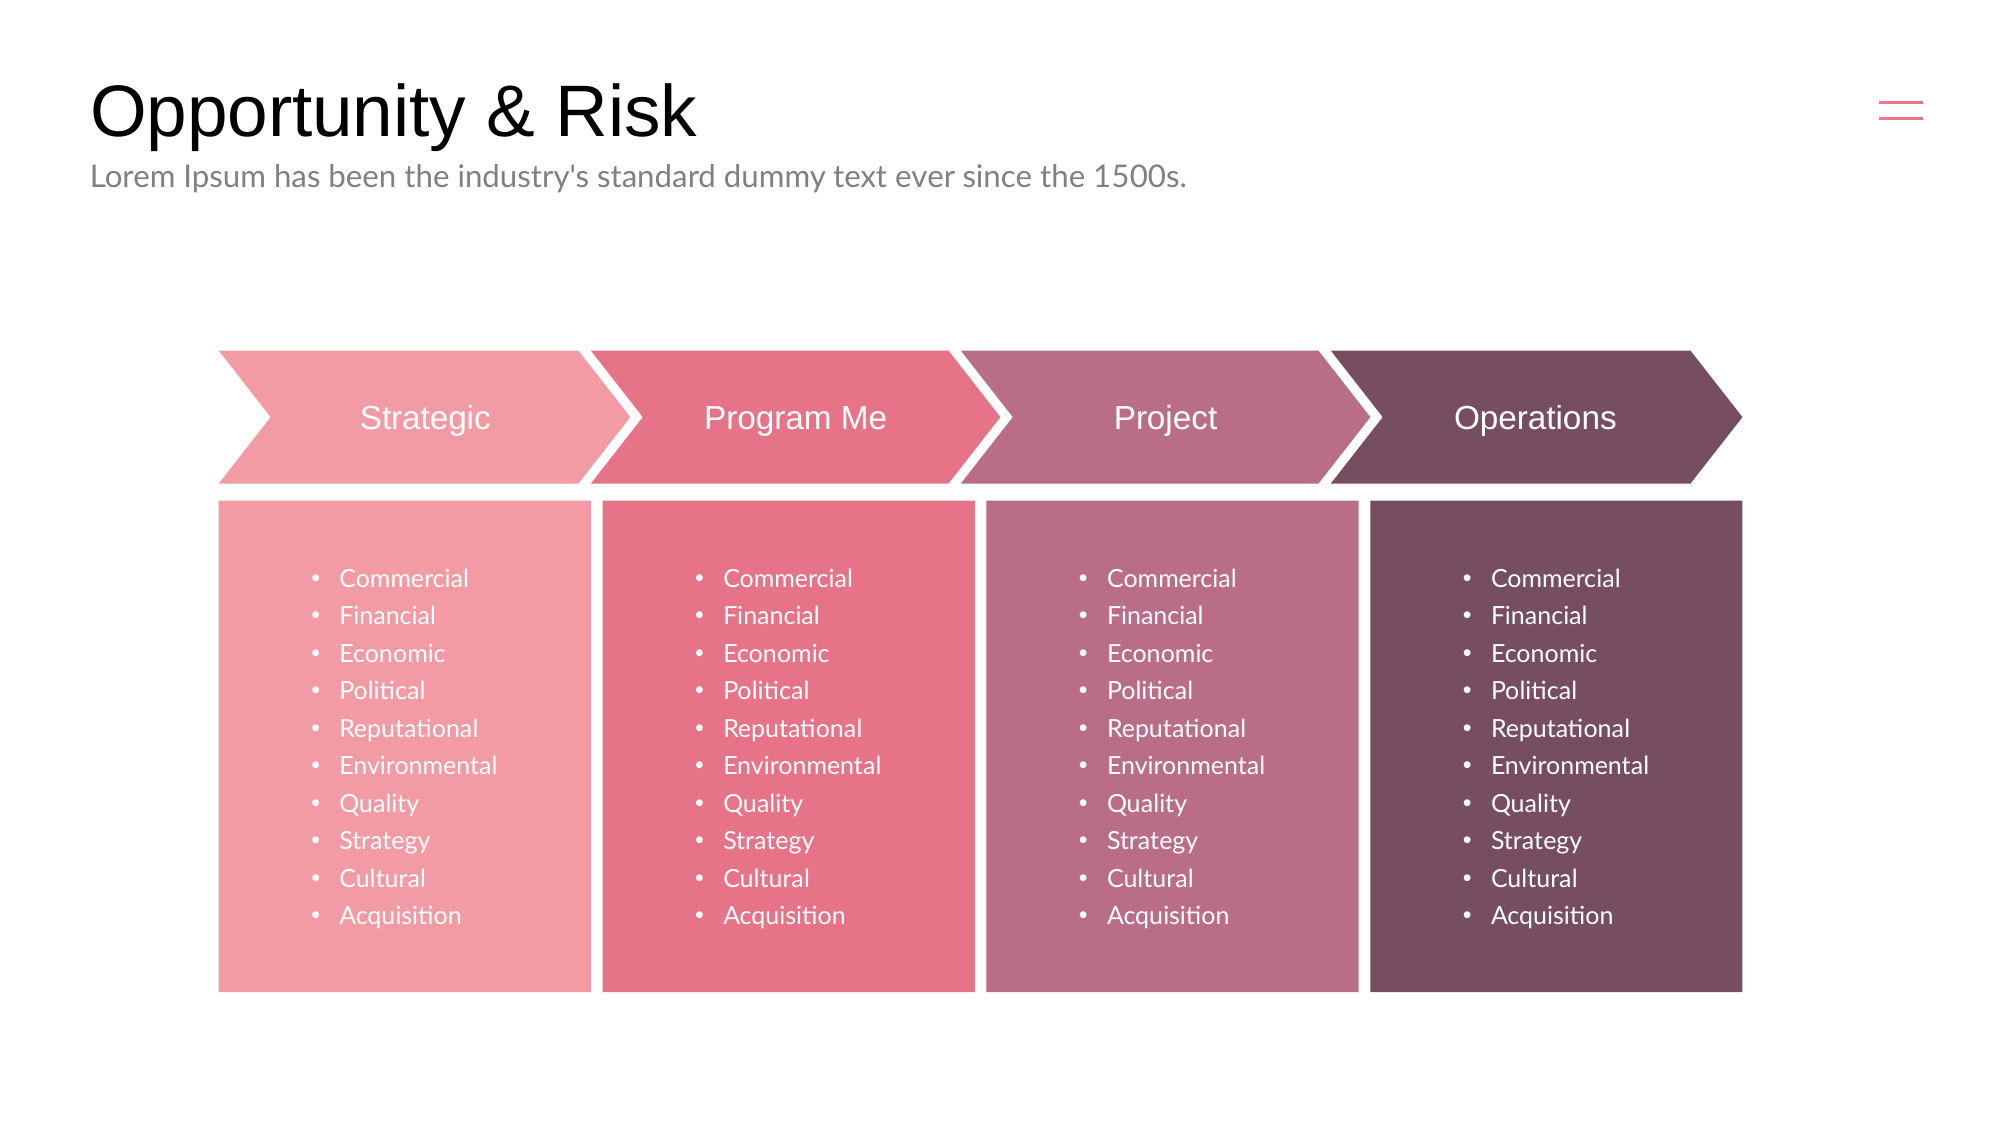

# Opportunity & Risk
Lorem Ipsum has been the industry's standard dummy text ever since the 1500s.

Strategic
Program Me
Project
Operations

Commercial
Financial
Economic
Political
Reputational
Environmental
Quality
Strategy
Cultural
Acquisition
Commercial
Financial
Economic
Political
Reputational
Environmental
Quality
Strategy
Cultural
Acquisition
Commercial
Financial
Economic
Political
Reputational
Environmental
Quality
Strategy
Cultural
Acquisition
Commercial
Financial
Economic
Political
Reputational
Environmental
Quality
Strategy
Cultural
Acquisition